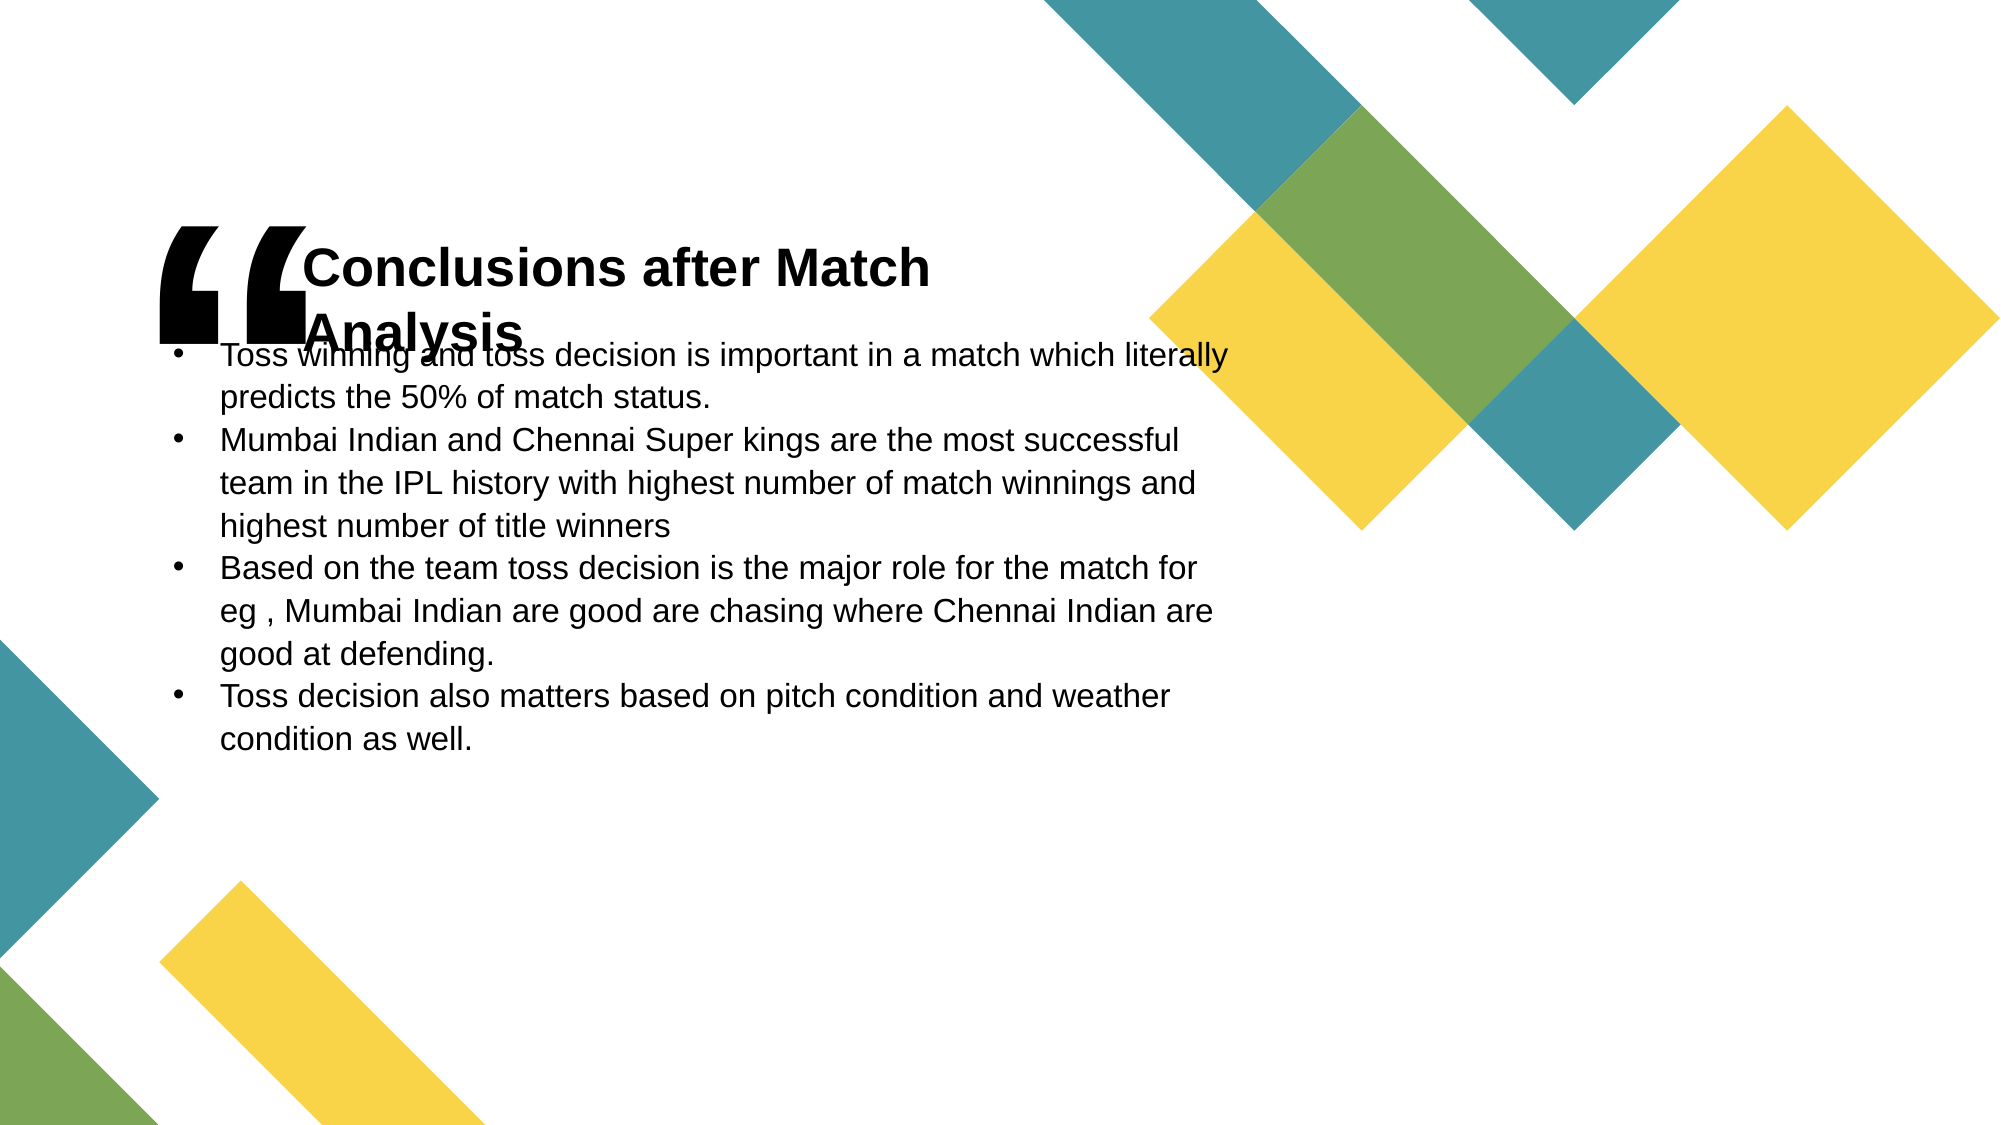

Conclusions after Match Analysis
Toss winning and toss decision is important in a match which literally predicts the 50% of match status.
Mumbai Indian and Chennai Super kings are the most successful team in the IPL history with highest number of match winnings and highest number of title winners
Based on the team toss decision is the major role for the match for eg , Mumbai Indian are good are chasing where Chennai Indian are good at defending.
Toss decision also matters based on pitch condition and weather condition as well.
#